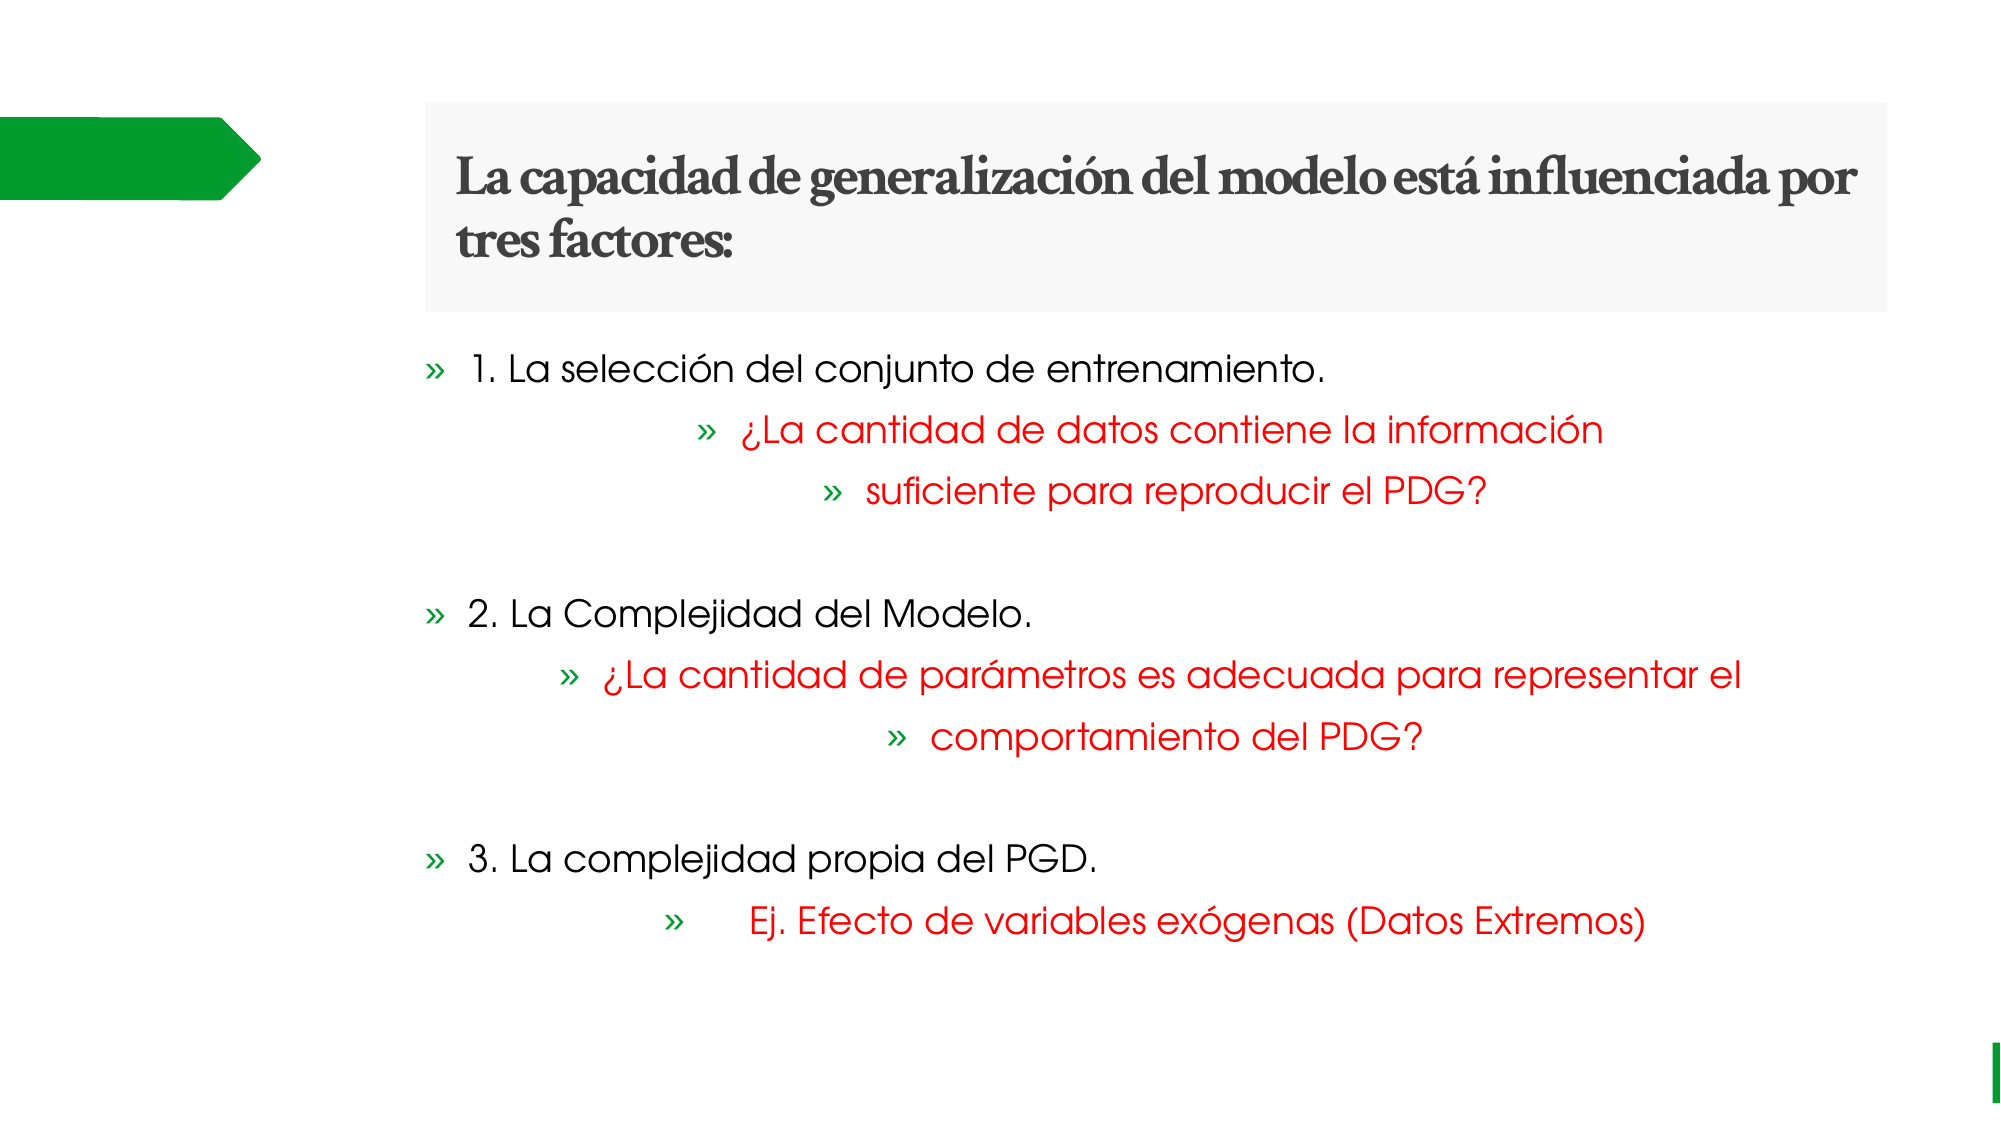

# La capacidad de generalización del modelo está influenciada por tres factores:
1. La selección del conjunto de entrenamiento.​
¿La cantidad de datos contiene la información ​
suficiente para reproducir el PDG?​

2. La Complejidad del Modelo.​
¿La cantidad de parámetros es adecuada para representar el ​
comportamiento del PDG?​

3. La complejidad propia del PGD.​
    Ej. Efecto de variables exógenas (Datos Extremos)